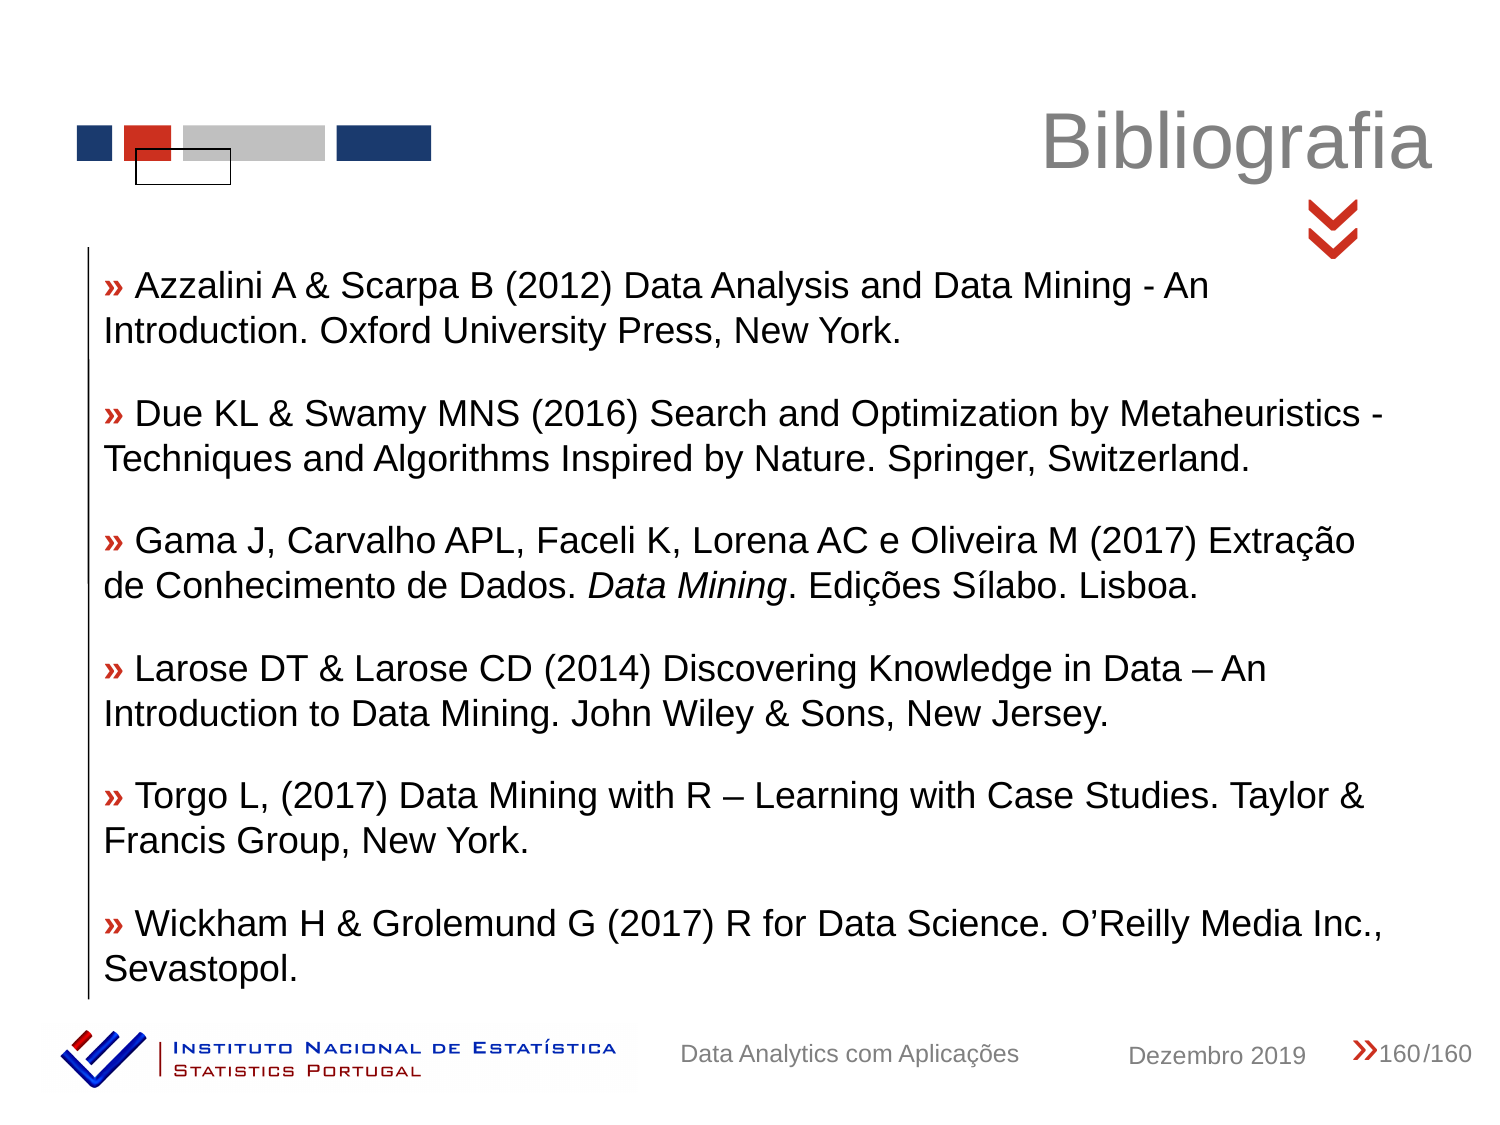

Bibliografia
«

» Azzalini A & Scarpa B (2012) Data Analysis and Data Mining - An Introduction. Oxford University Press, New York.
» Due KL & Swamy MNS (2016) Search and Optimization by Metaheuristics -  Techniques and Algorithms Inspired by Nature. Springer, Switzerland.
» Gama J, Carvalho APL, Faceli K, Lorena AC e Oliveira M (2017) Extração de Conhecimento de Dados. Data Mining. Edições Sílabo. Lisboa.
» Larose DT & Larose CD (2014) Discovering Knowledge in Data – An Introduction to Data Mining. John Wiley & Sons, New Jersey.
» Torgo L, (2017) Data Mining with R – Learning with Case Studies. Taylor & Francis Group, New York.
» Wickham H & Grolemund G (2017) R for Data Science. O’Reilly Media Inc., Sevastopol.
160